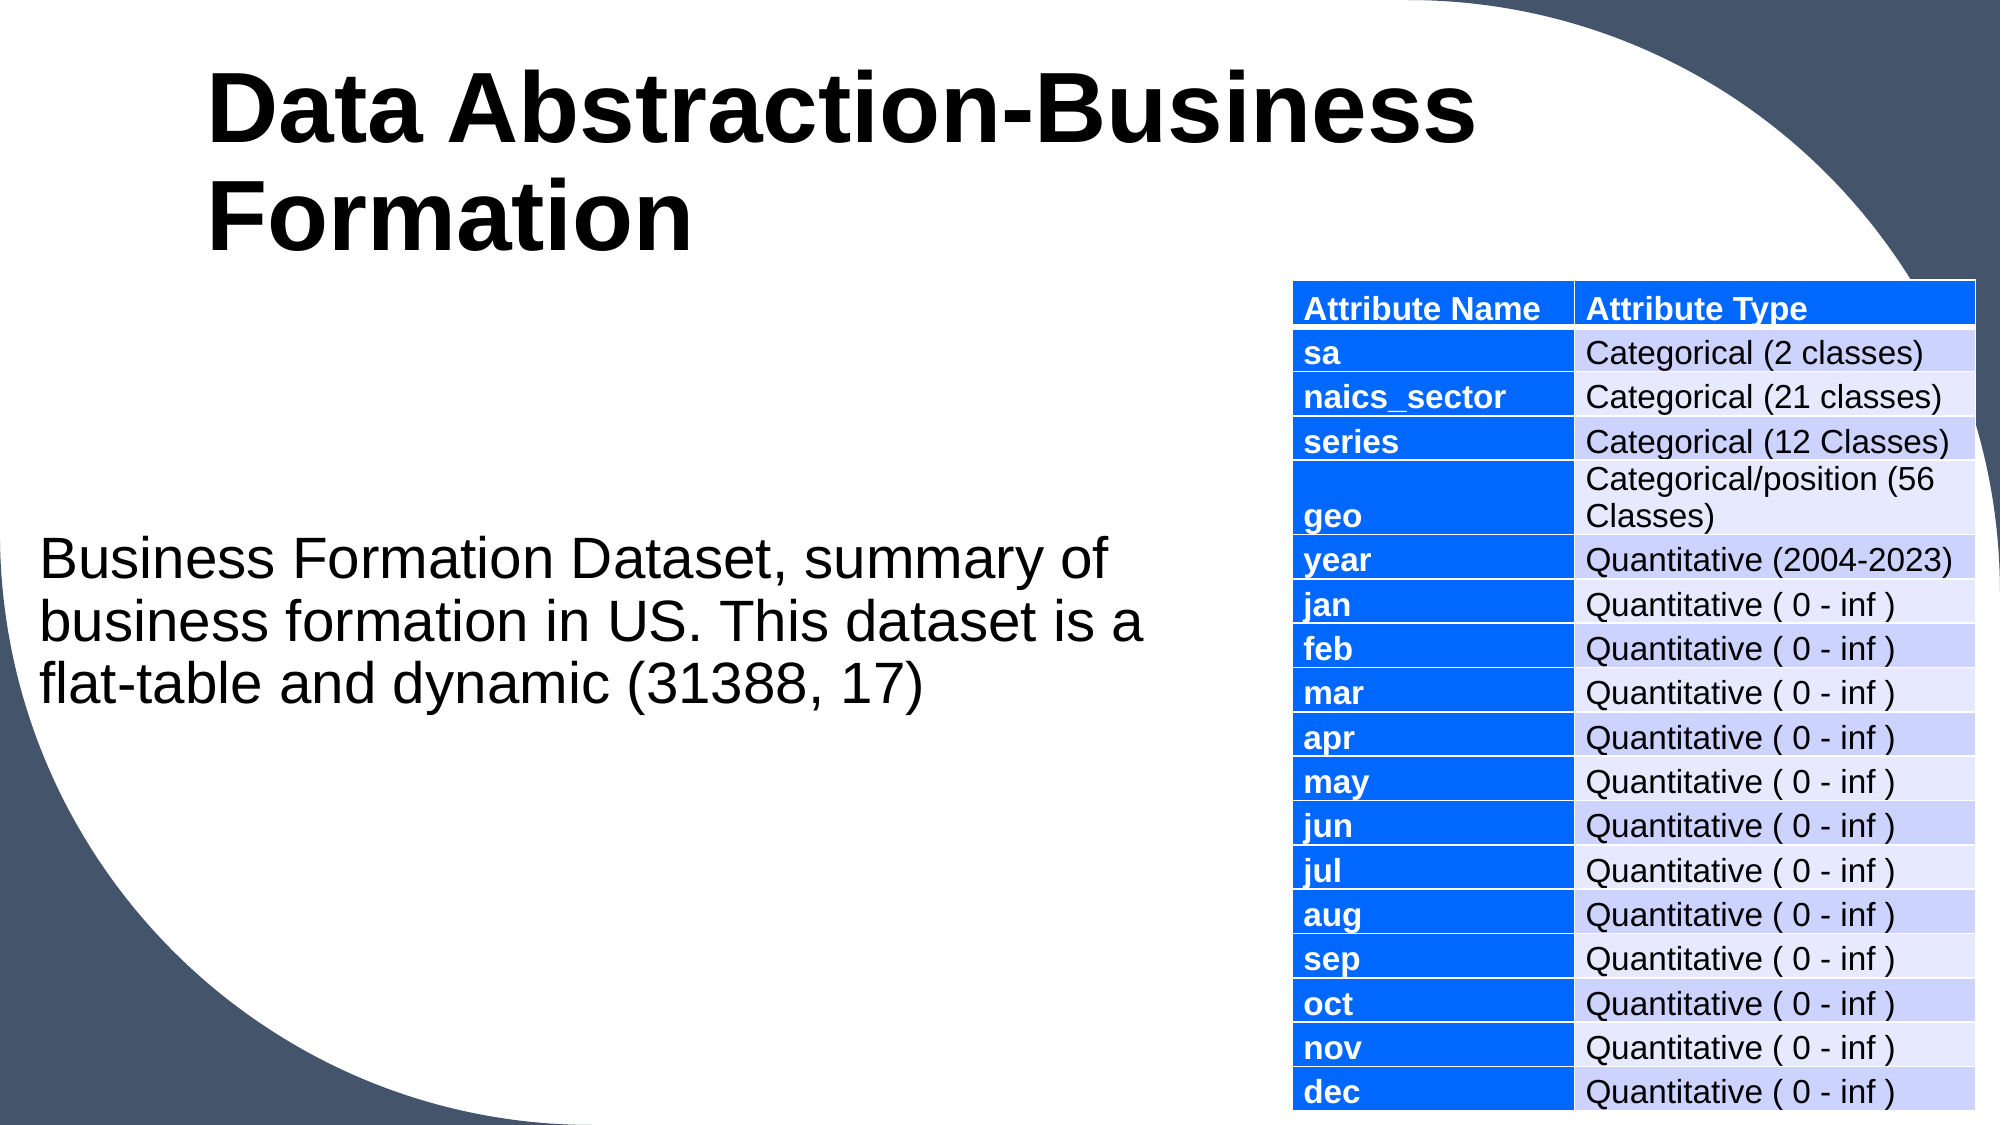

# Data Abstraction-Business Formation
| Attribute Name | Attribute Type |
| --- | --- |
| sa | Categorical (2 classes) |
| naics\_sector | Categorical (21 classes) |
| series | Categorical (12 Classes) |
| geo | Categorical/position (56 Classes) |
| year | Quantitative (2004-2023) |
| jan | Quantitative ( 0 - inf ) |
| feb | Quantitative ( 0 - inf ) |
| mar | Quantitative ( 0 - inf ) |
| apr | Quantitative ( 0 - inf ) |
| may | Quantitative ( 0 - inf ) |
| jun | Quantitative ( 0 - inf ) |
| jul | Quantitative ( 0 - inf ) |
| aug | Quantitative ( 0 - inf ) |
| sep | Quantitative ( 0 - inf ) |
| oct | Quantitative ( 0 - inf ) |
| nov | Quantitative ( 0 - inf ) |
| dec | Quantitative ( 0 - inf ) |
Business Formation Dataset, summary of business formation in US. This dataset is a flat-table and dynamic (31388, 17)
2